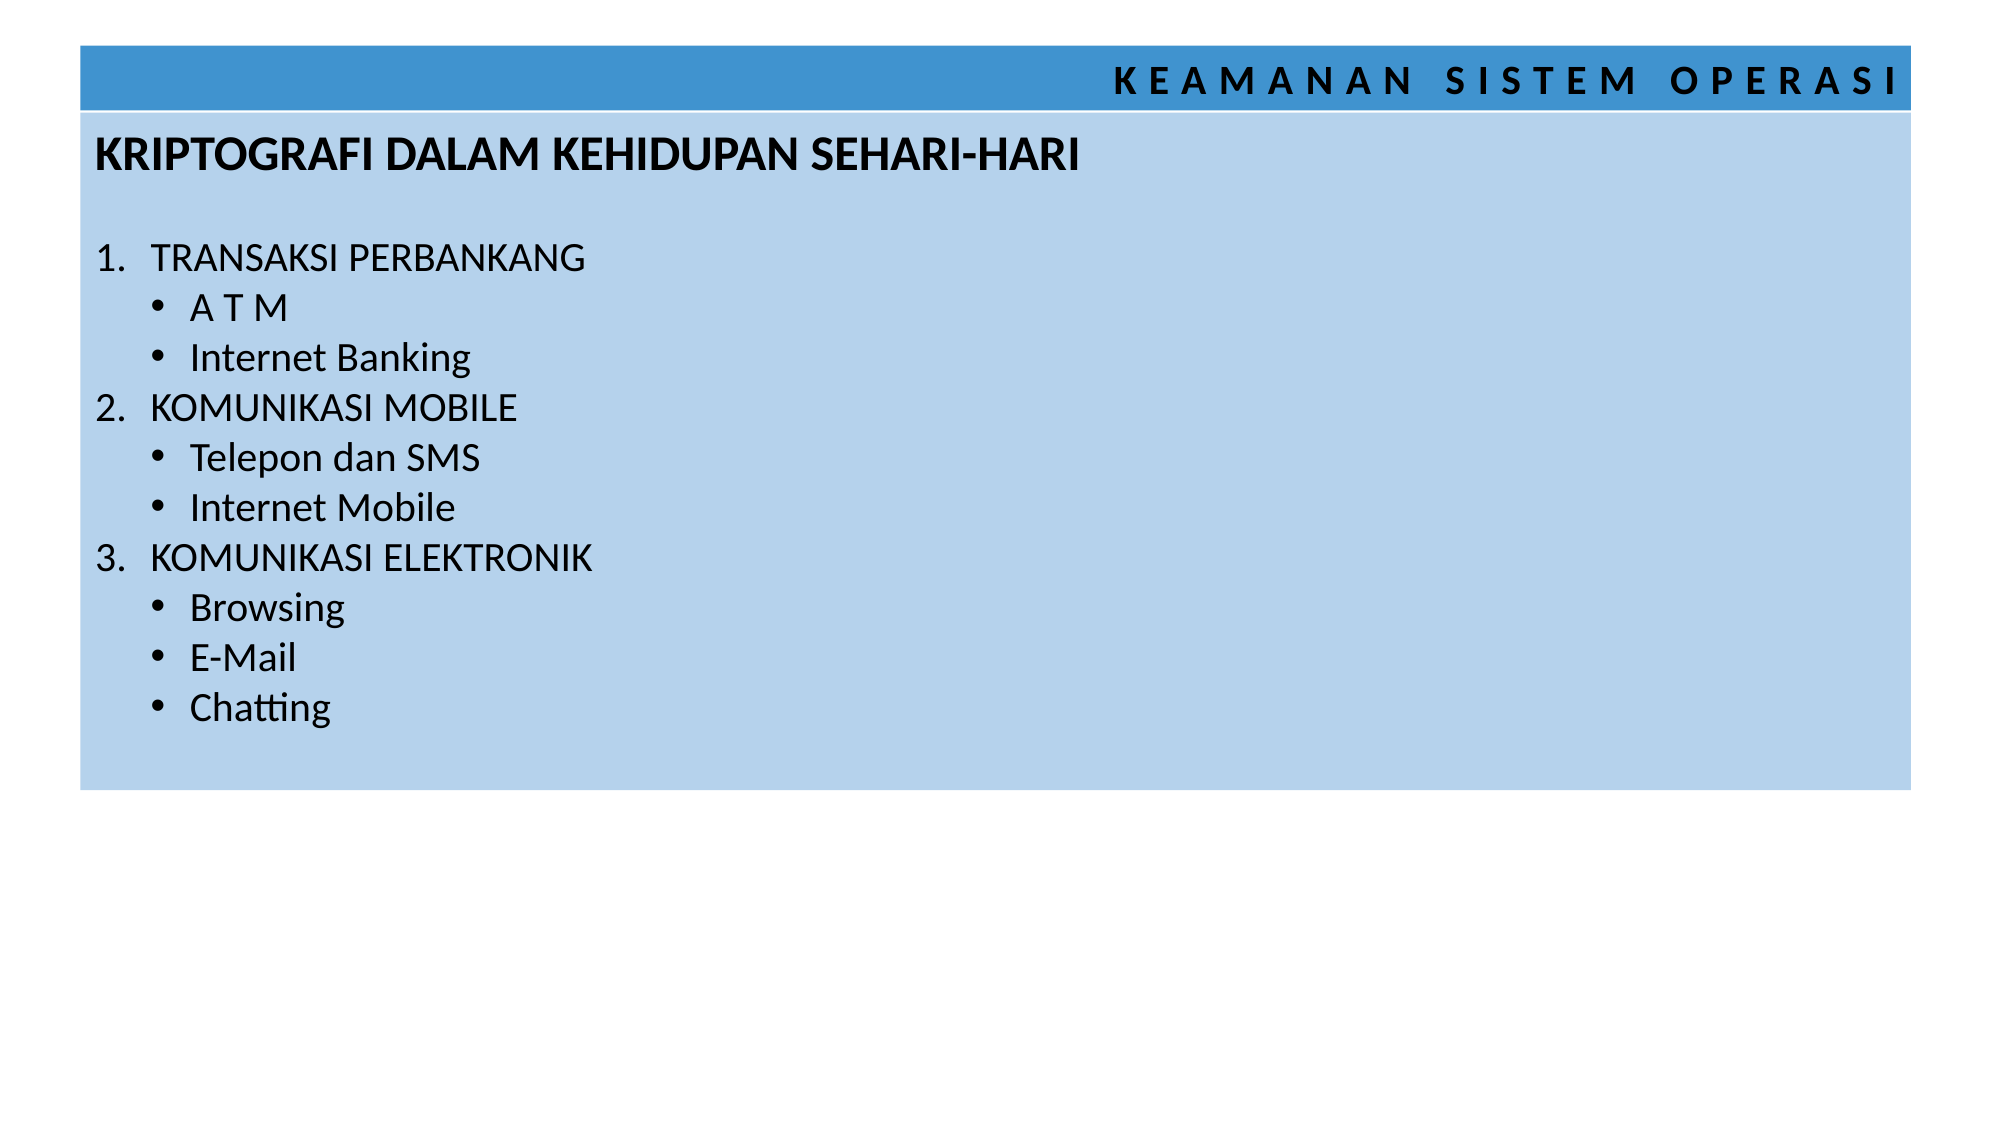

KEAMANAN SISTEM OPERASI
KRIPTOGRAFI DALAM KEHIDUPAN SEHARI-HARI

TRANSAKSI PERBANKANG
A T M
Internet Banking
KOMUNIKASI MOBILE
Telepon dan SMS
Internet Mobile
KOMUNIKASI ELEKTRONIK
Browsing
E-Mail
Chatting